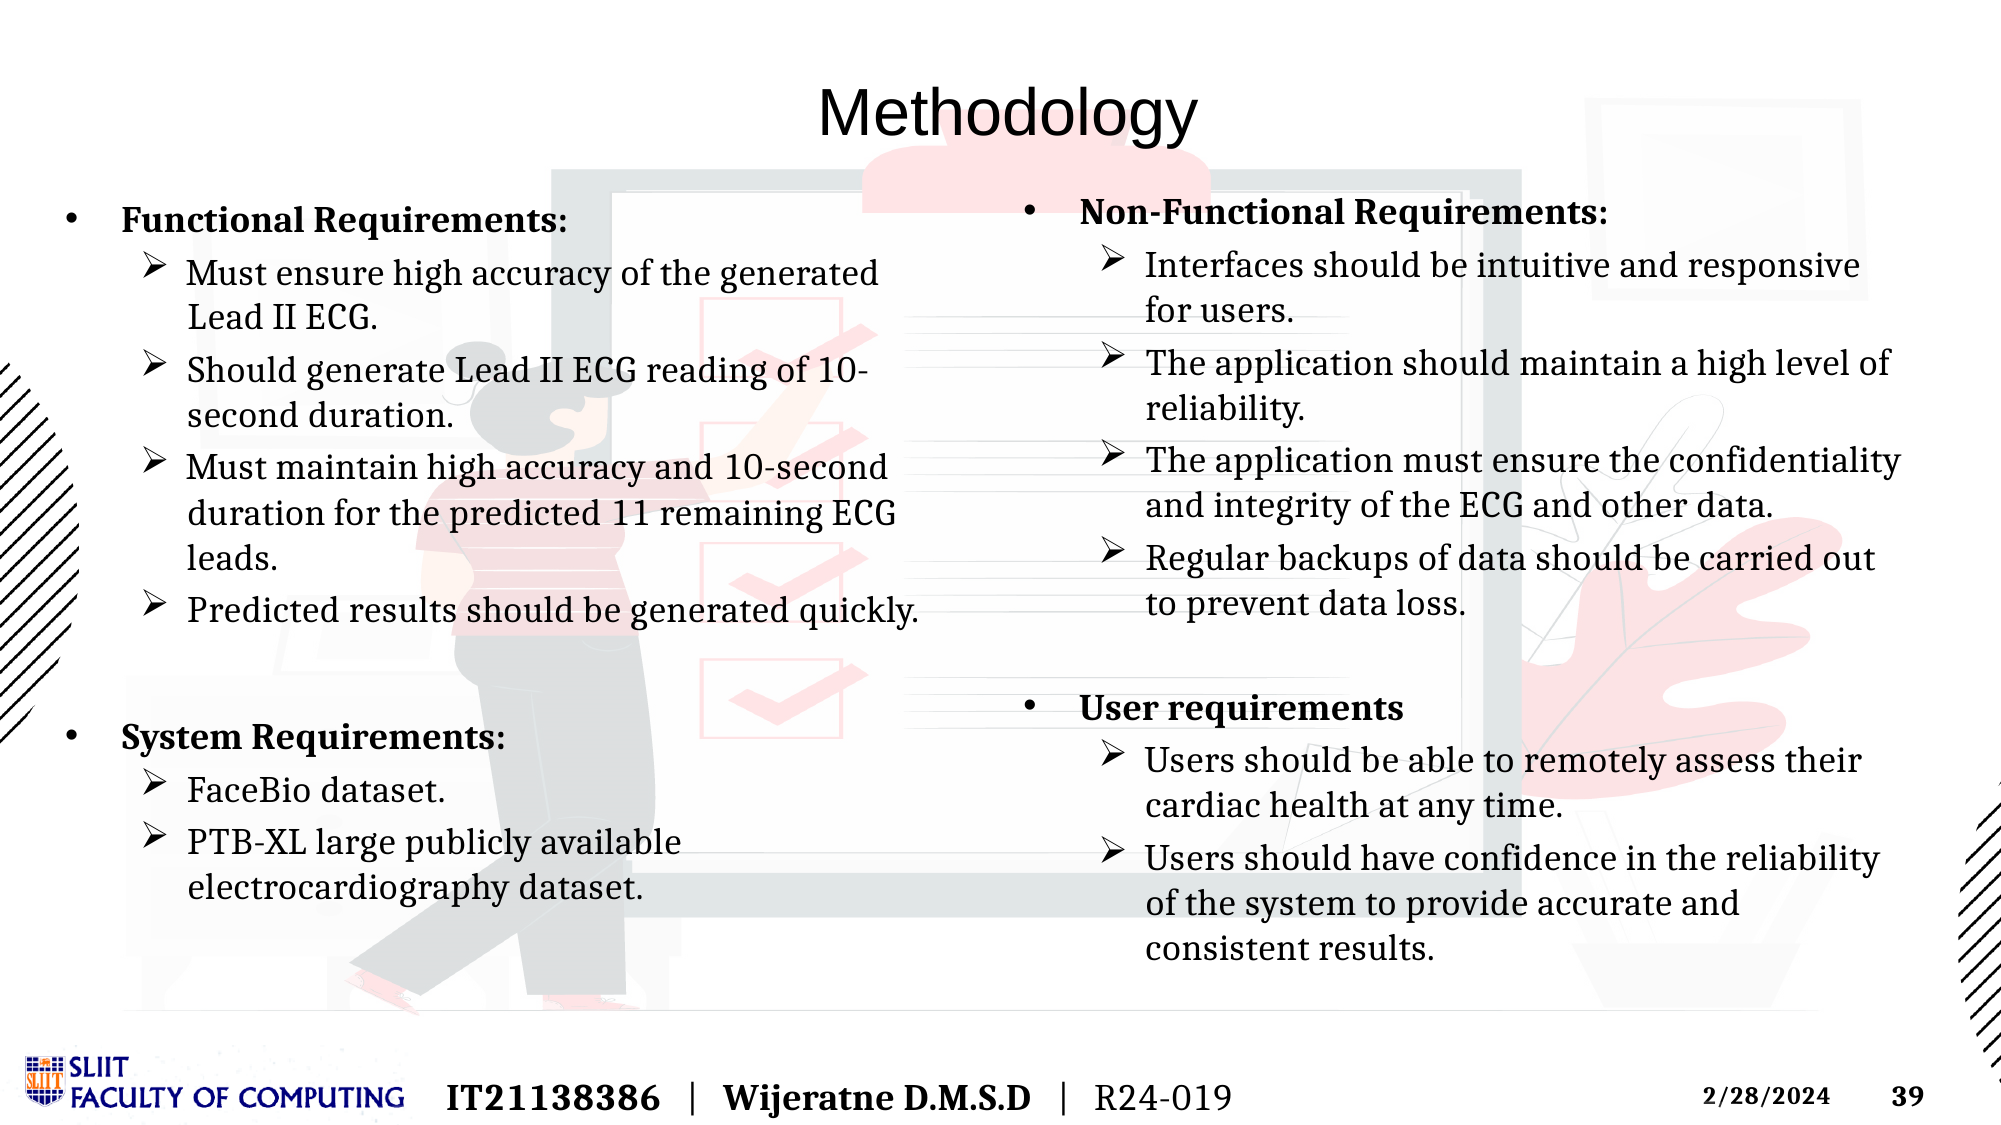

# Methodology
Non-Functional Requirements:
Interfaces should be intuitive and responsive for users.
The application should maintain a high level of reliability.
The application must ensure the confidentiality and integrity of the ECG and other data.
Regular backups of data should be carried out to prevent data loss.

User requirements
Users should be able to remotely assess their cardiac health at any time.
Users should have confidence in the reliability of the system to provide accurate and consistent results.
Functional Requirements:
Must ensure high accuracy of the generated Lead II ECG.
Should generate Lead II ECG reading of 10-second duration.
Must maintain high accuracy and 10-second duration for the predicted 11 remaining ECG leads.
Predicted results should be generated quickly.

System Requirements:
FaceBio dataset.
PTB-XL large publicly available electrocardiography dataset.

IT21138386   |   Wijeratne D.M.S.D   |   R24-019